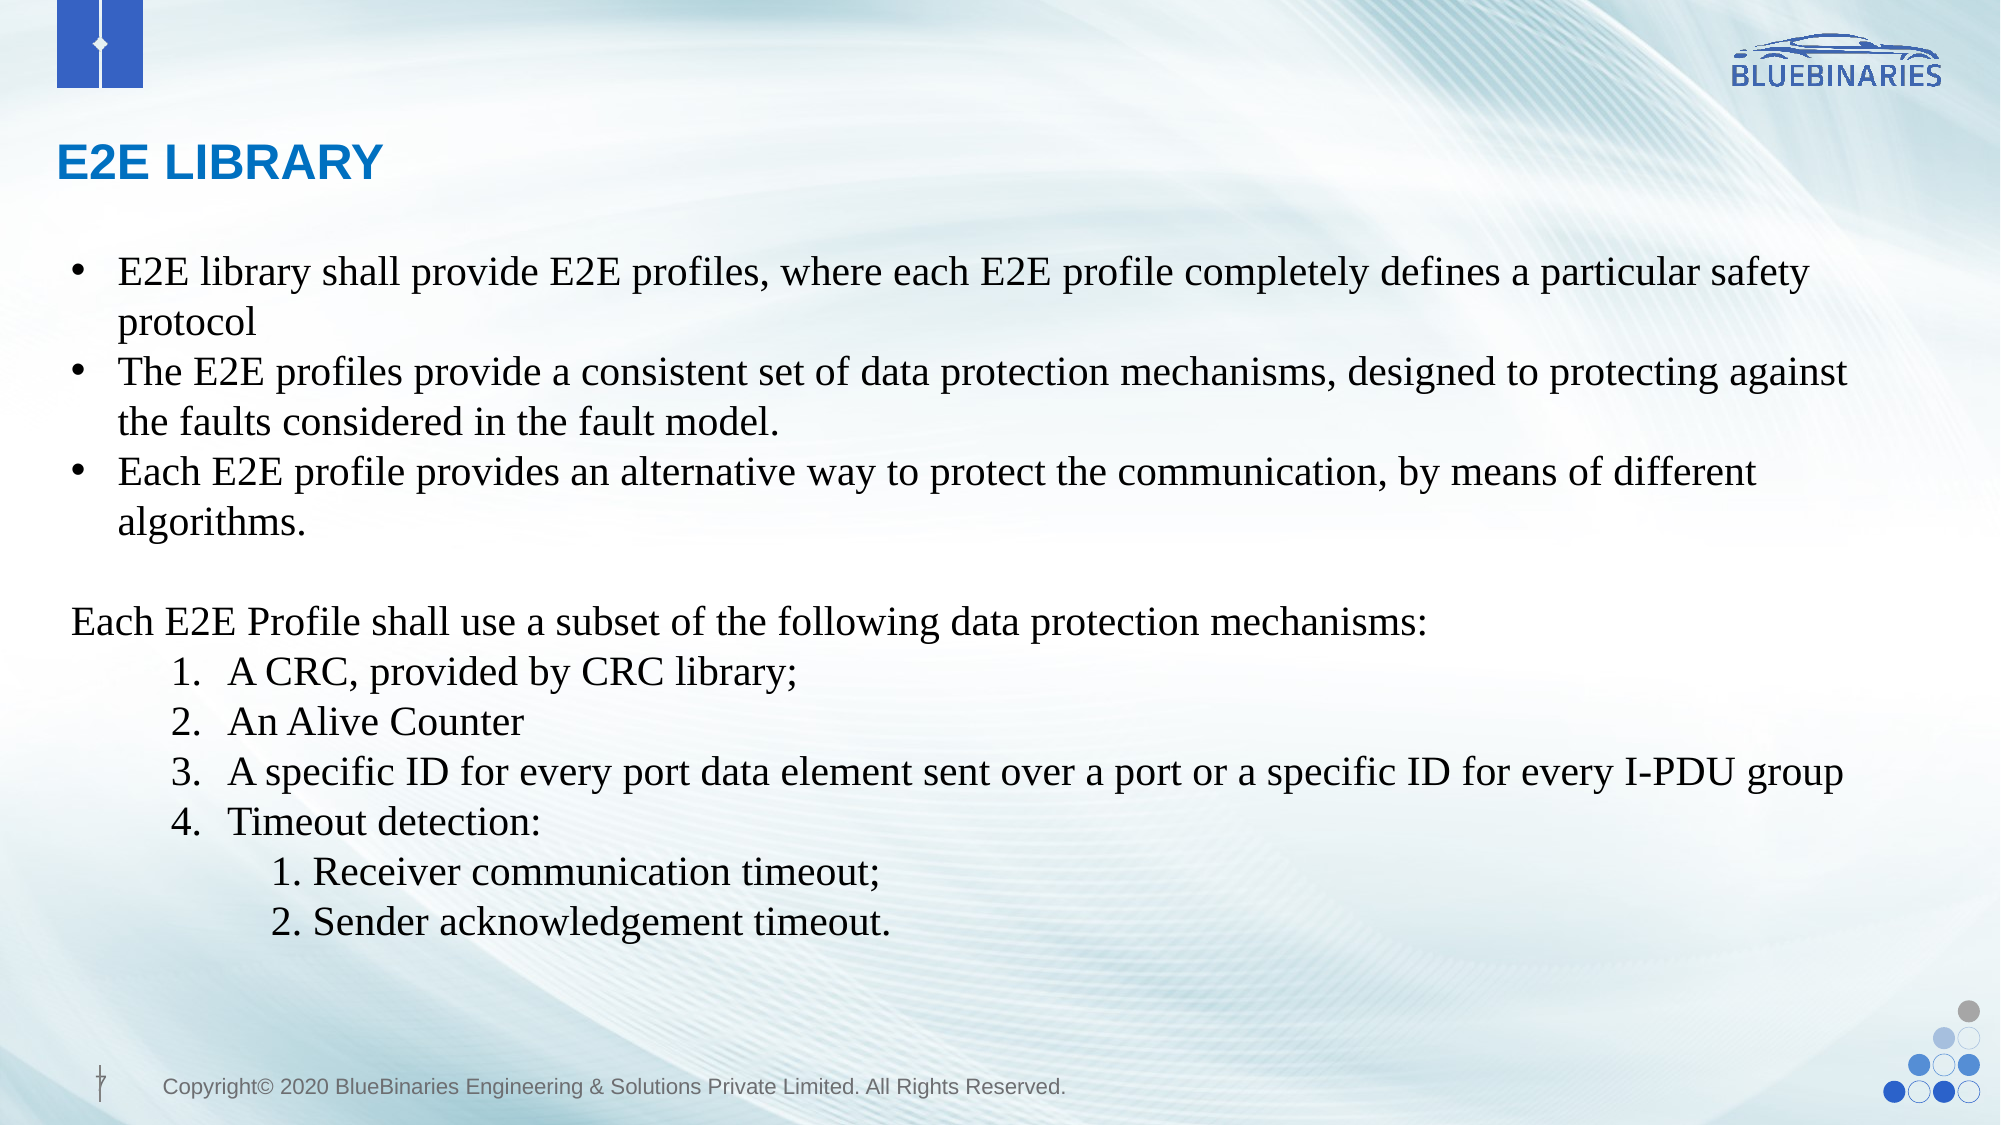

# E2E Library
E2E library shall provide E2E profiles, where each E2E profile completely defines a particular safety protocol
The E2E profiles provide a consistent set of data protection mechanisms, designed to protecting against the faults considered in the fault model.
Each E2E profile provides an alternative way to protect the communication, by means of different algorithms.

Each E2E Profile shall use a subset of the following data protection mechanisms:
A CRC, provided by CRC library;
An Alive Counter
A specific ID for every port data element sent over a port or a specific ID for every I-PDU group
Timeout detection:
1. Receiver communication timeout;
2. Sender acknowledgement timeout.